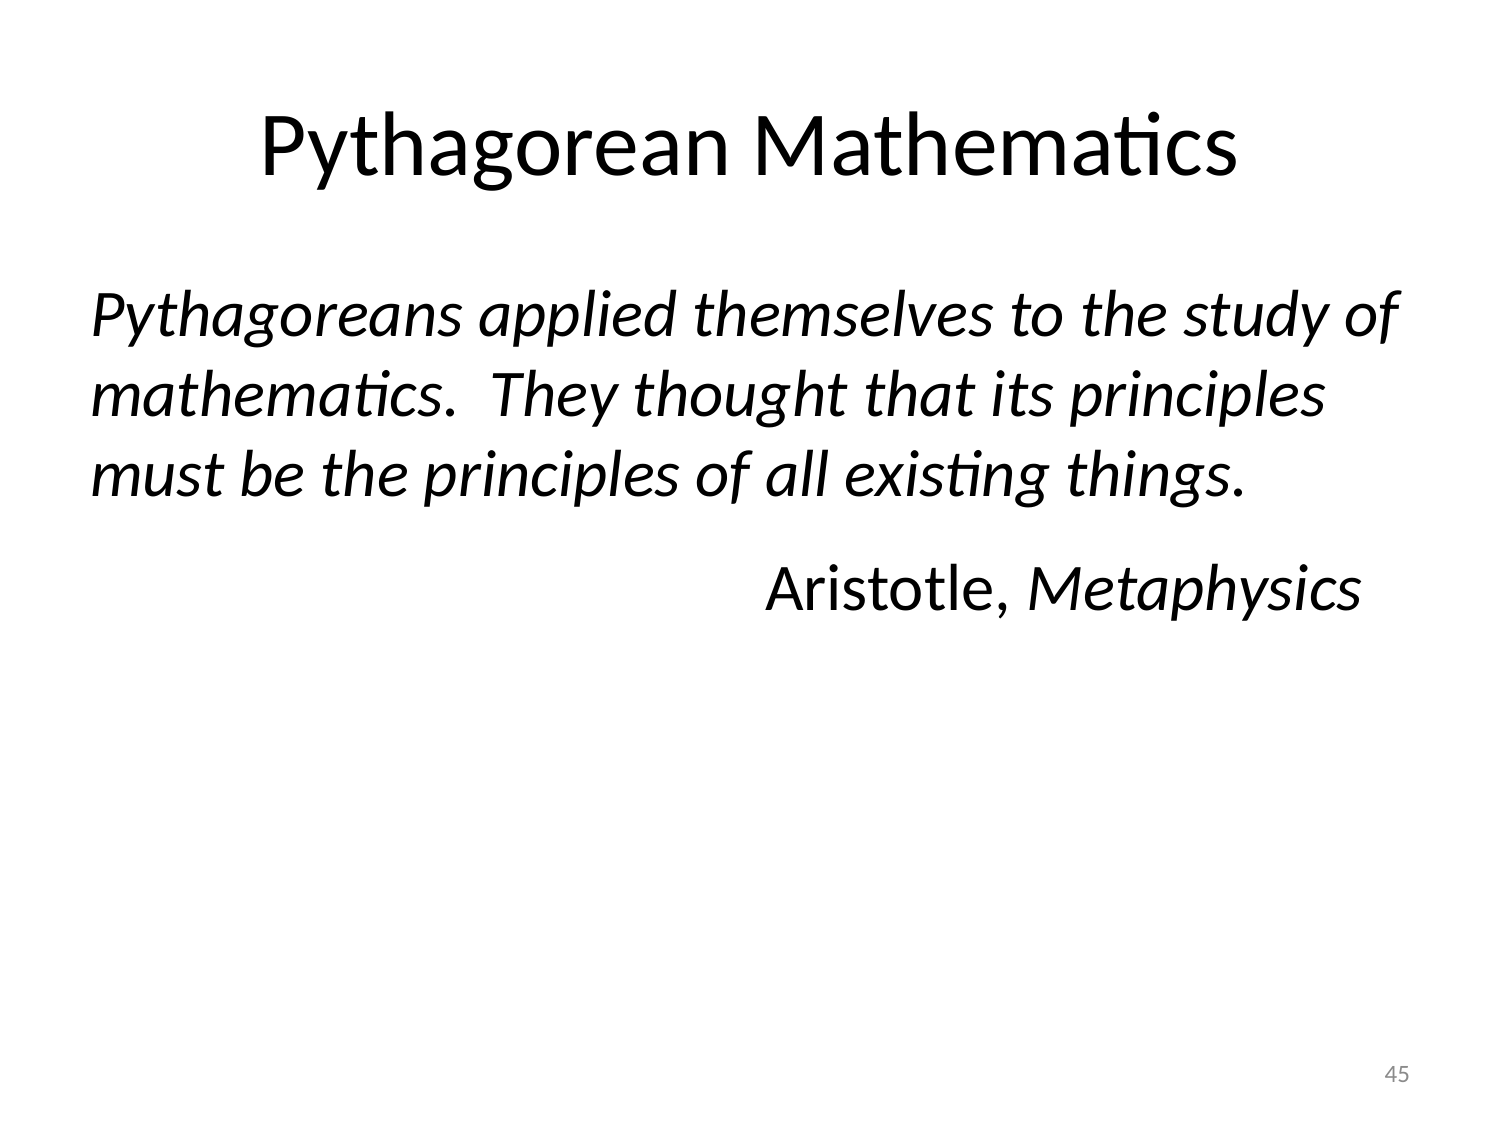

# Pythagorean Mathematics
Pythagoreans applied themselves to the study of mathematics.  They thought that its principles must be the principles of all existing things.
                                             Aristotle, Metaphysics

45